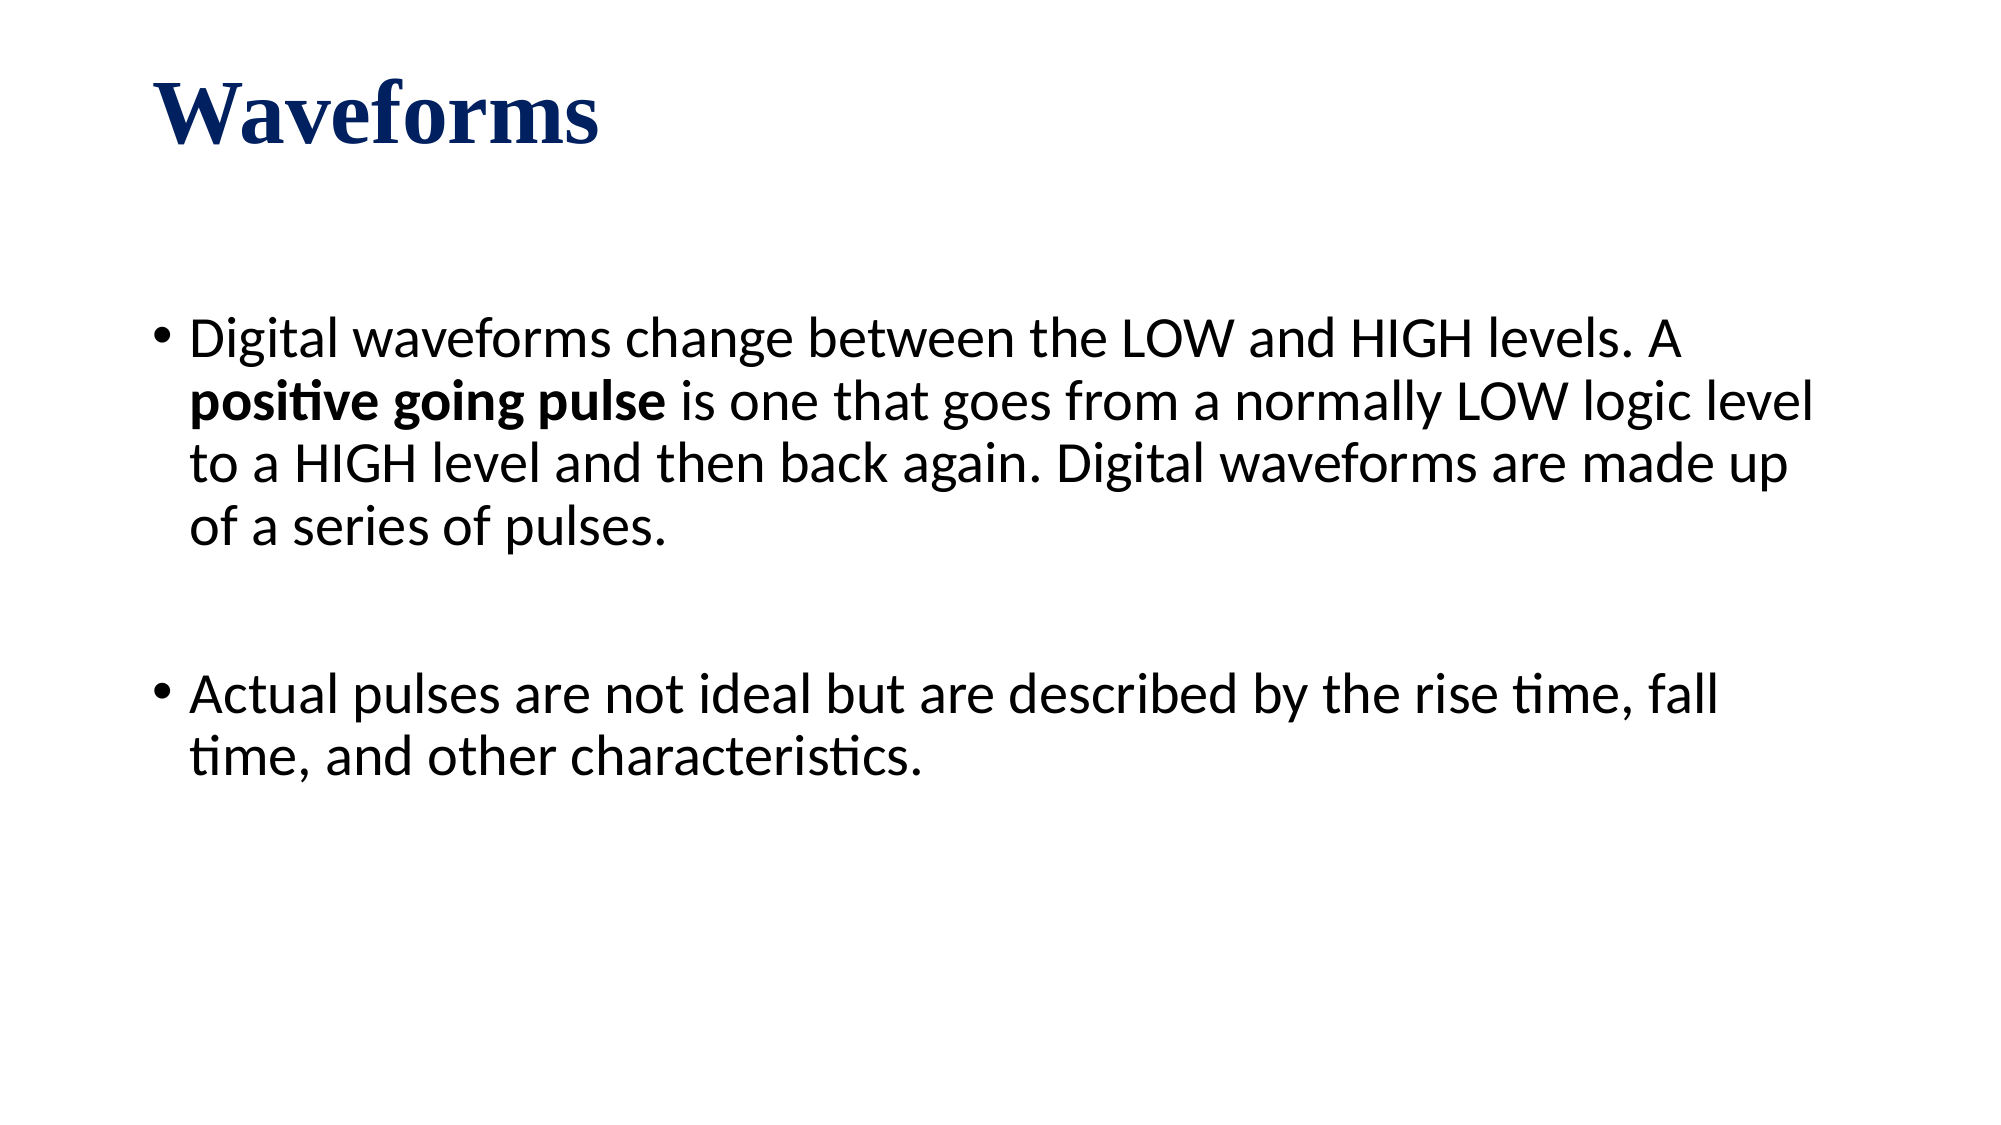

# Waveforms
Digital waveforms change between the LOW and HIGH levels. A positive going pulse is one that goes from a normally LOW logic level to a HIGH level and then back again. Digital waveforms are made up of a series of pulses.

Actual pulses are not ideal but are described by the rise time, fall time, and other characteristics.